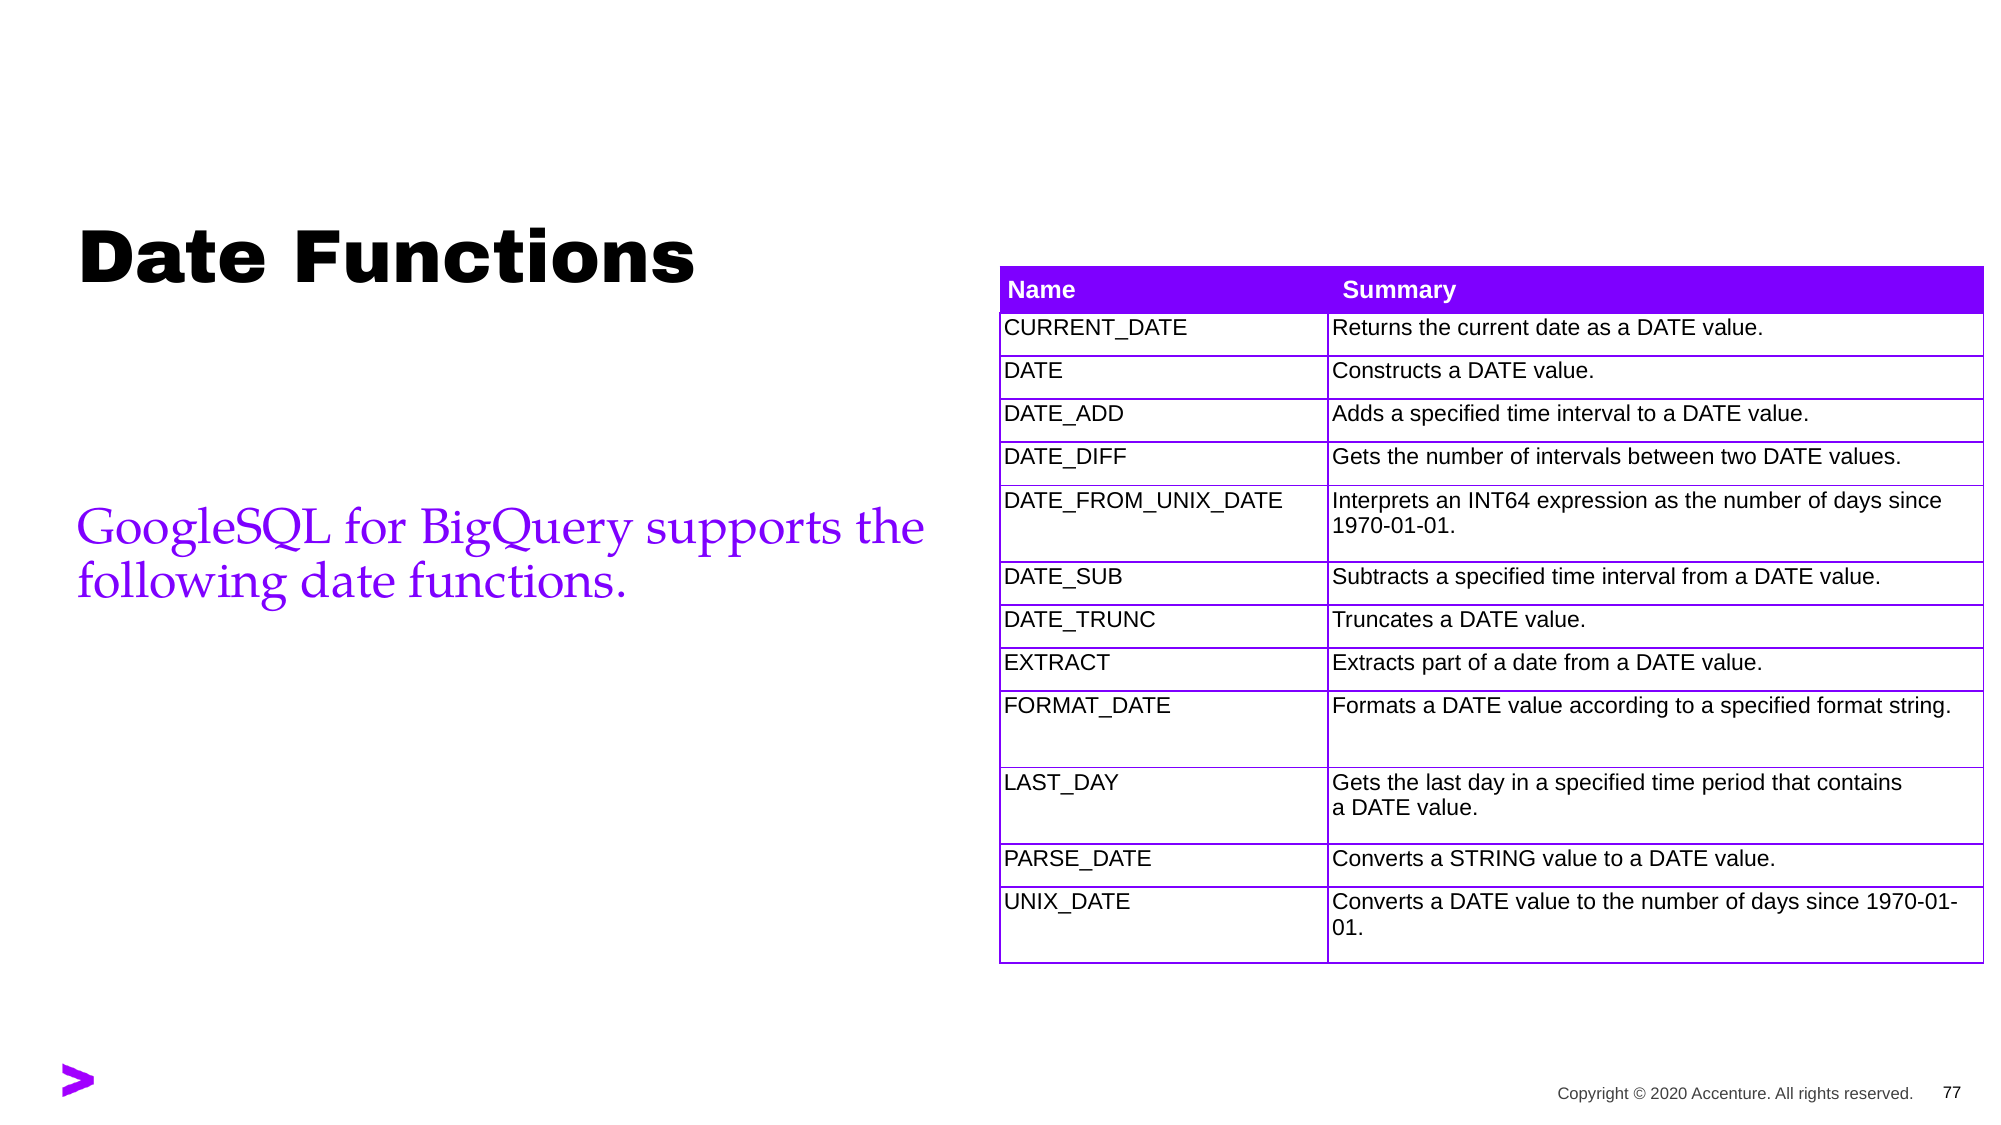

# Date Functions
| Name | Summary |
| --- | --- |
| CURRENT\_DATE | Returns the current date as a DATE value. |
| --- | --- |
| DATE | Constructs a DATE value. |
| DATE\_ADD | Adds a specified time interval to a DATE value. |
| DATE\_DIFF | Gets the number of intervals between two DATE values. |
| DATE\_FROM\_UNIX\_DATE | Interprets an INT64 expression as the number of days since 1970-01-01. |
| DATE\_SUB | Subtracts a specified time interval from a DATE value. |
| DATE\_TRUNC | Truncates a DATE value. |
| EXTRACT | Extracts part of a date from a DATE value. |
| FORMAT\_DATE | Formats a DATE value according to a specified format string. |
| LAST\_DAY | Gets the last day in a specified time period that contains a DATE value. |
| PARSE\_DATE | Converts a STRING value to a DATE value. |
| UNIX\_DATE | Converts a DATE value to the number of days since 1970-01-01. |
GoogleSQL for BigQuery supports the following date functions.

77